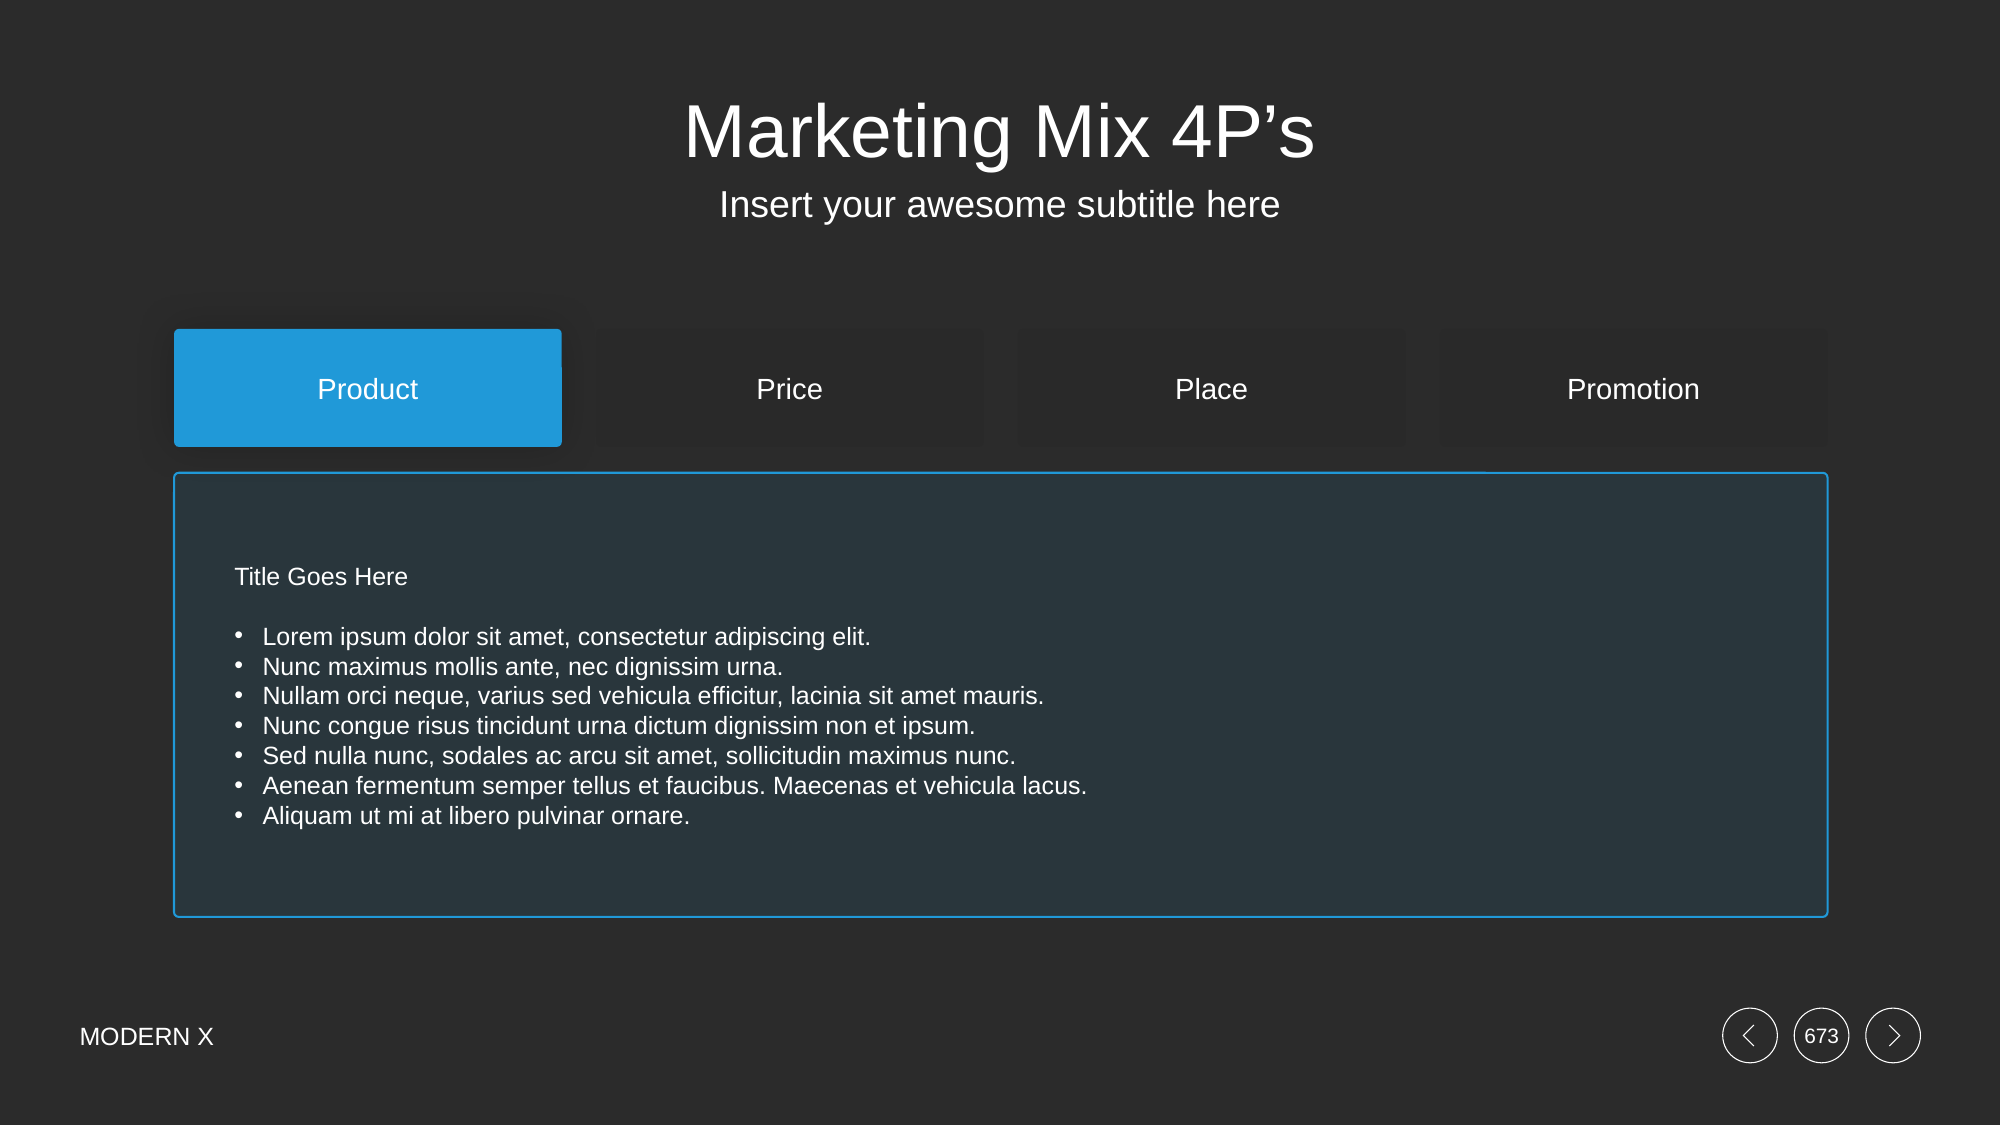

# Marketing Mix 4P’s
Insert your awesome subtitle here
Product
Price
Place
Promotion
Title Goes Here
Lorem ipsum dolor sit amet, consectetur adipiscing elit.
Nunc maximus mollis ante, nec dignissim urna.
Nullam orci neque, varius sed vehicula efficitur, lacinia sit amet mauris.
Nunc congue risus tincidunt urna dictum dignissim non et ipsum.
Sed nulla nunc, sodales ac arcu sit amet, sollicitudin maximus nunc.
Aenean fermentum semper tellus et faucibus. Maecenas et vehicula lacus.
Aliquam ut mi at libero pulvinar ornare.